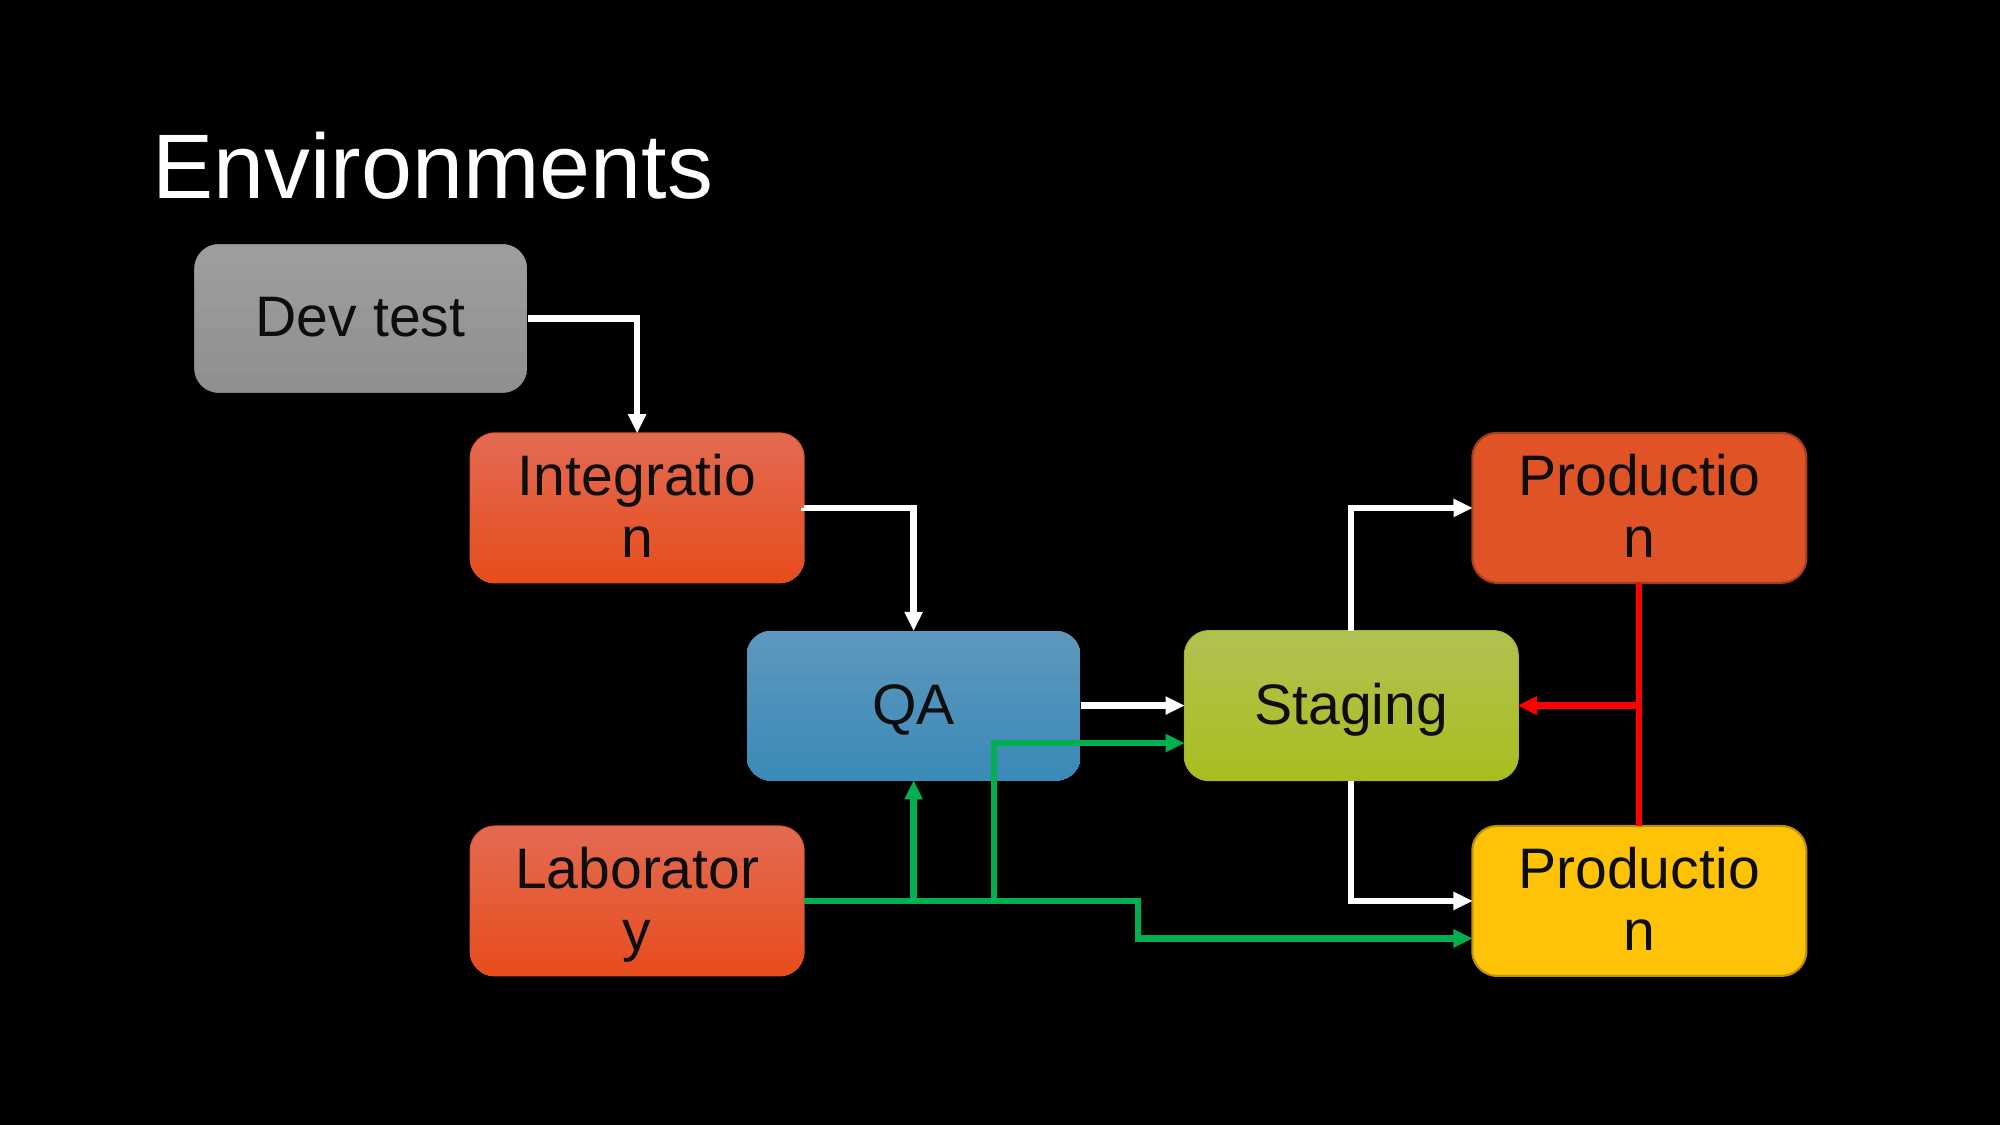

# Environments
Dev test
Production
Integration
Staging
QA
Laboratory
Production